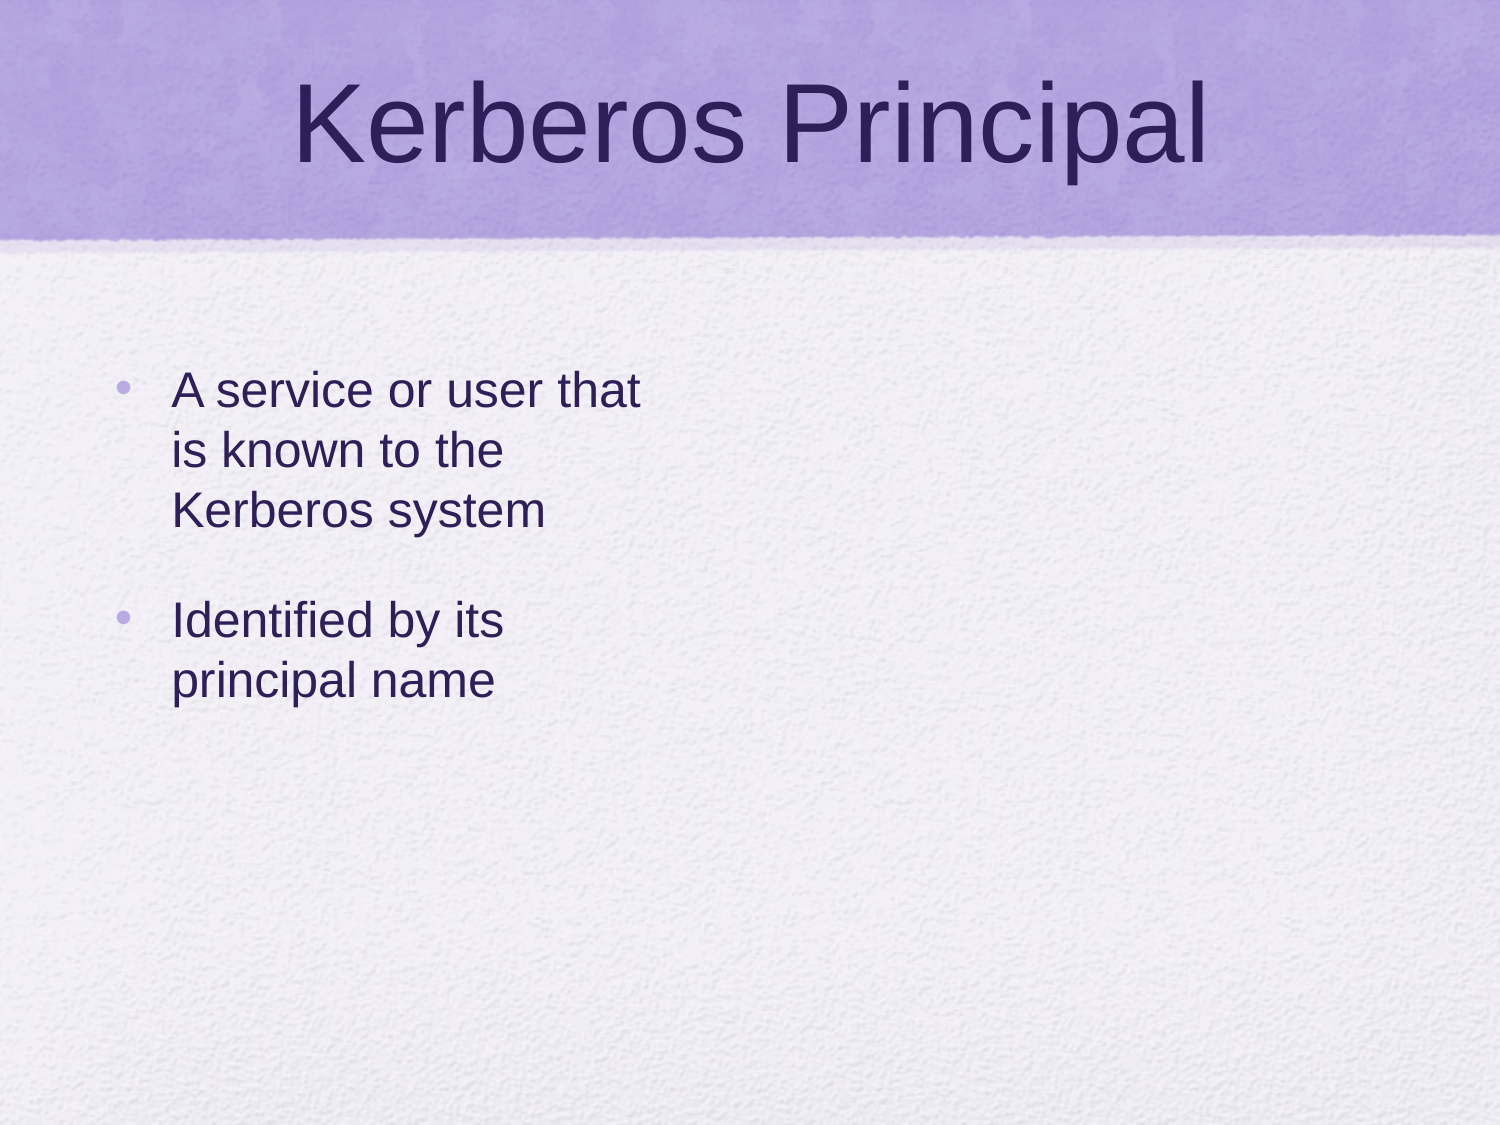

# Kerberos Principal

A service or user that is known to the Kerberos system
Identified by its principal name